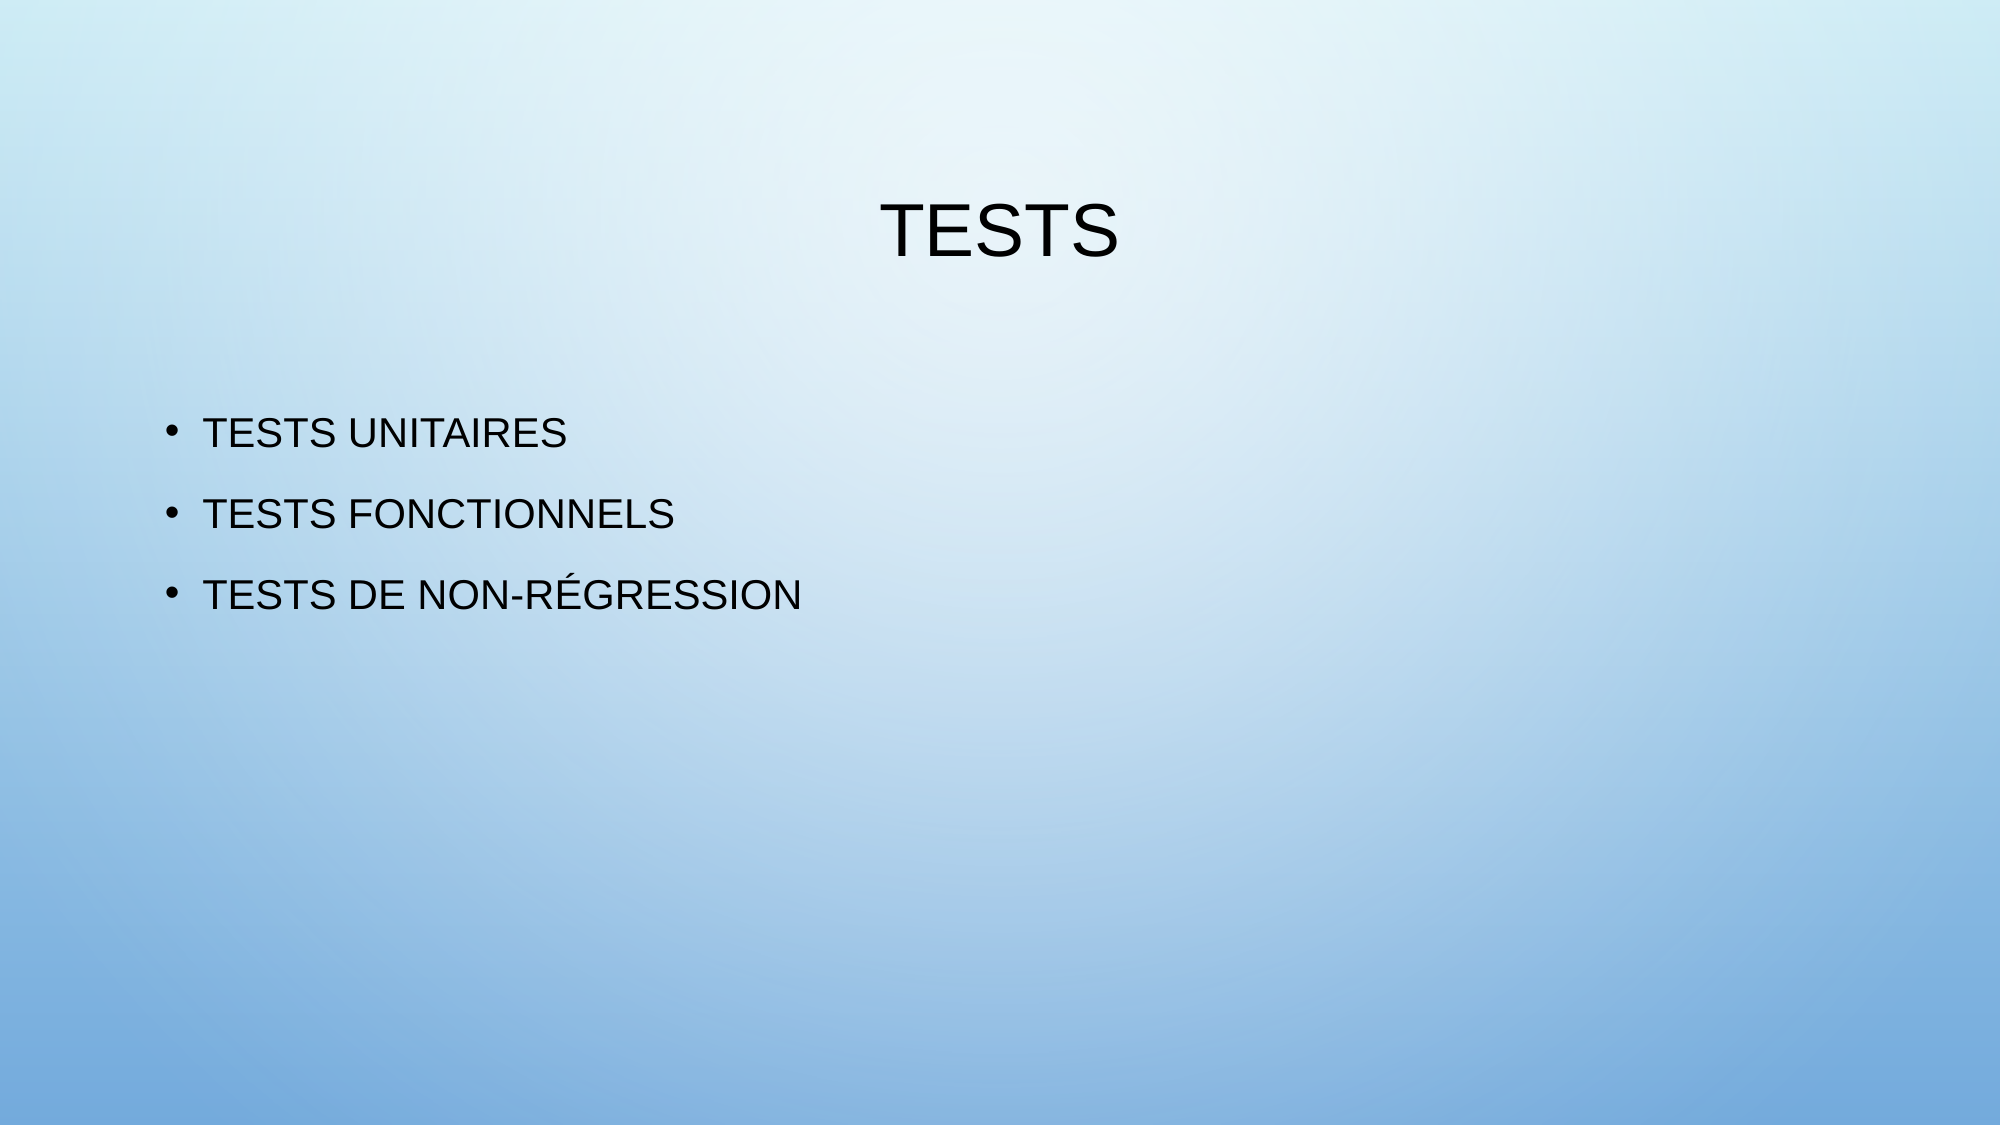

# tests
Tests unitaires
Tests fonctionnels
Tests de non-régression